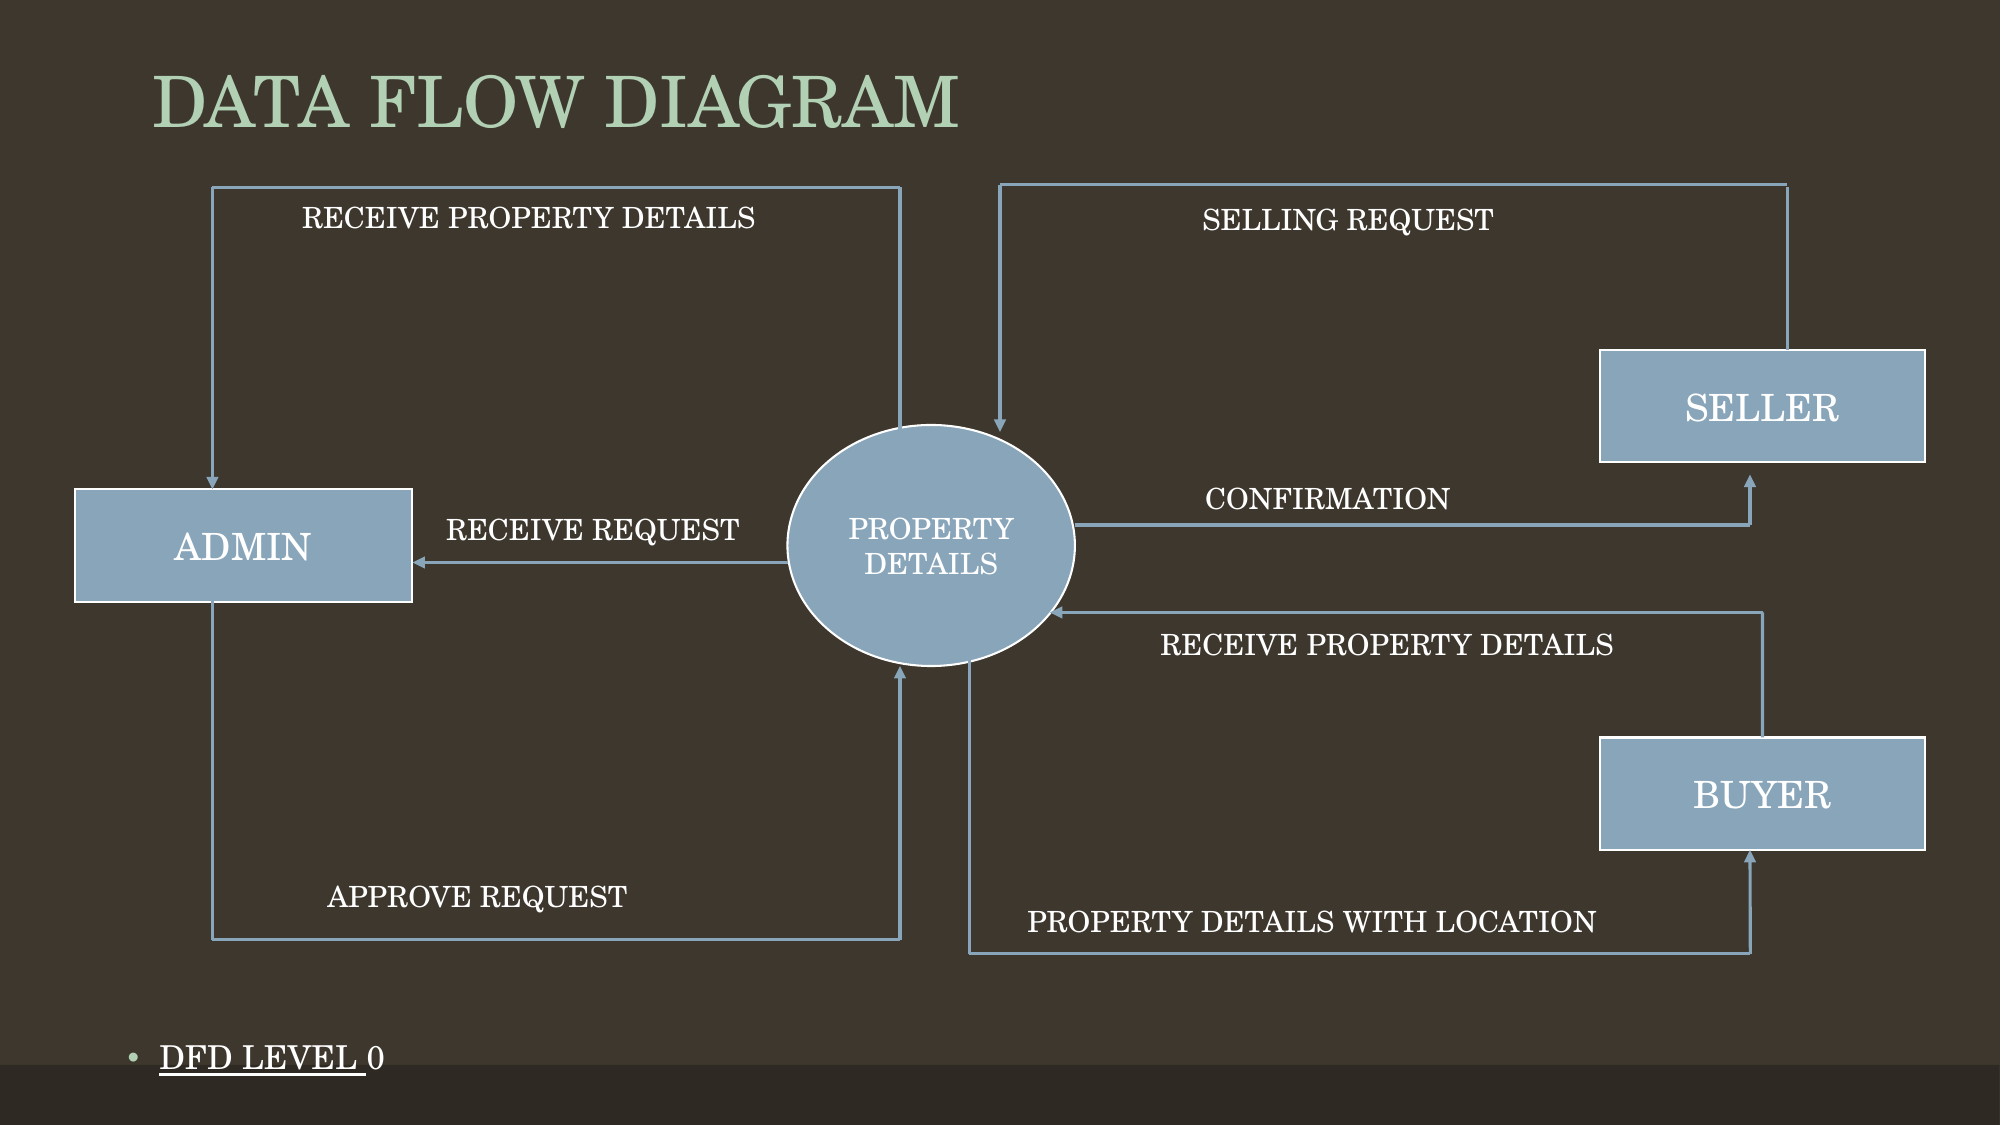

# DATA FLOW DIAGRAM
RECEIVE PROPERTY DETAILS
SELLING REQUEST
SELLER
PROPERTY DETAILS
CONFIRMATION
ADMIN
RECEIVE REQUEST
RECEIVE PROPERTY DETAILS
BUYER
APPROVE REQUEST
PROPERTY DETAILS WITH LOCATION
DFD LEVEL 0